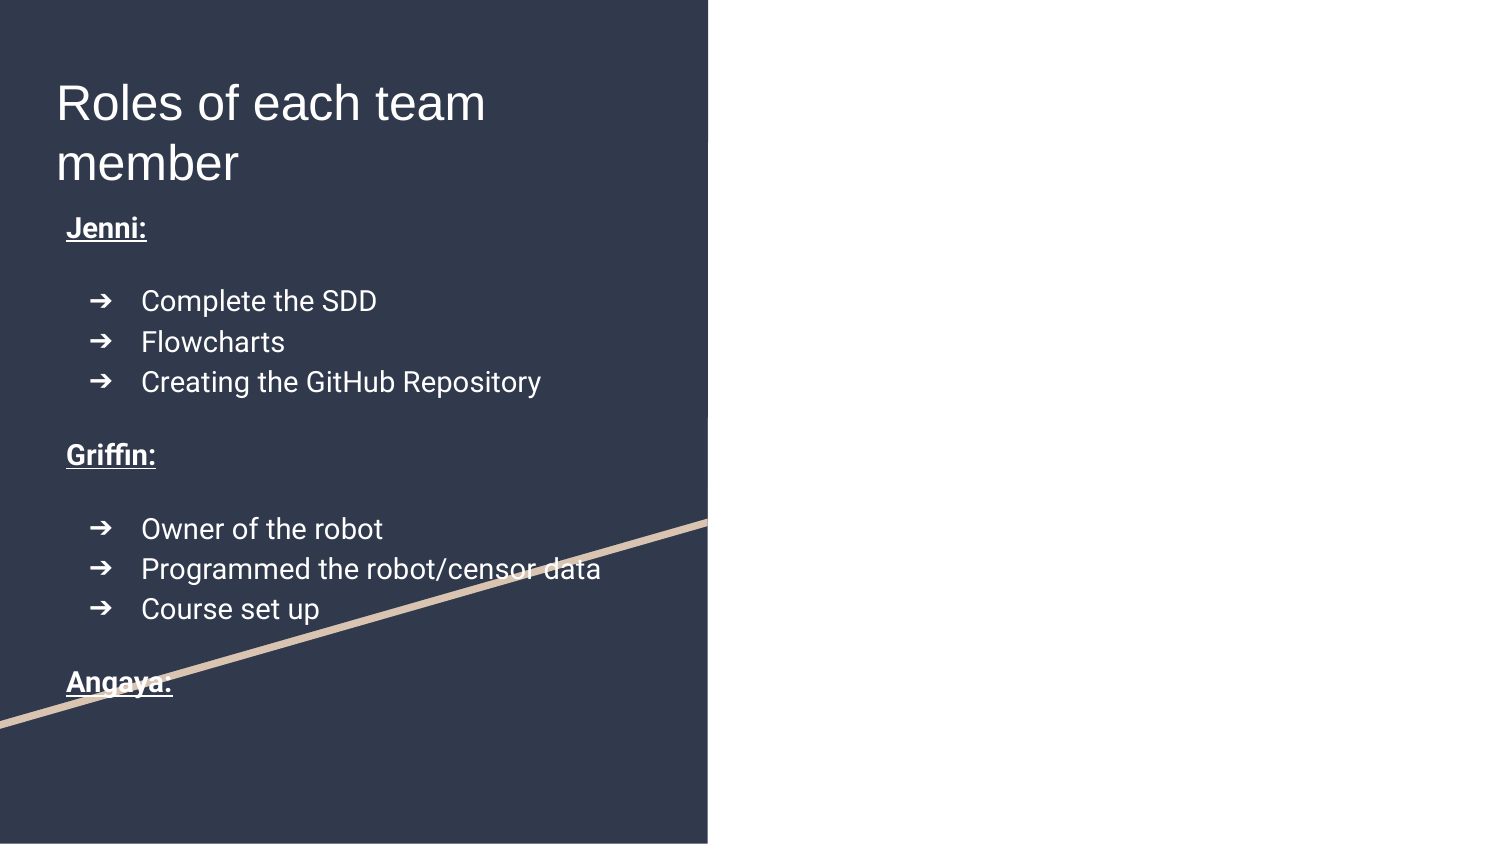

# Roles of each team member
Jenni:
Complete the SDD
Flowcharts
Creating the GitHub Repository
Griffin:
Owner of the robot
Programmed the robot/censor data
Course set up
Angaya: